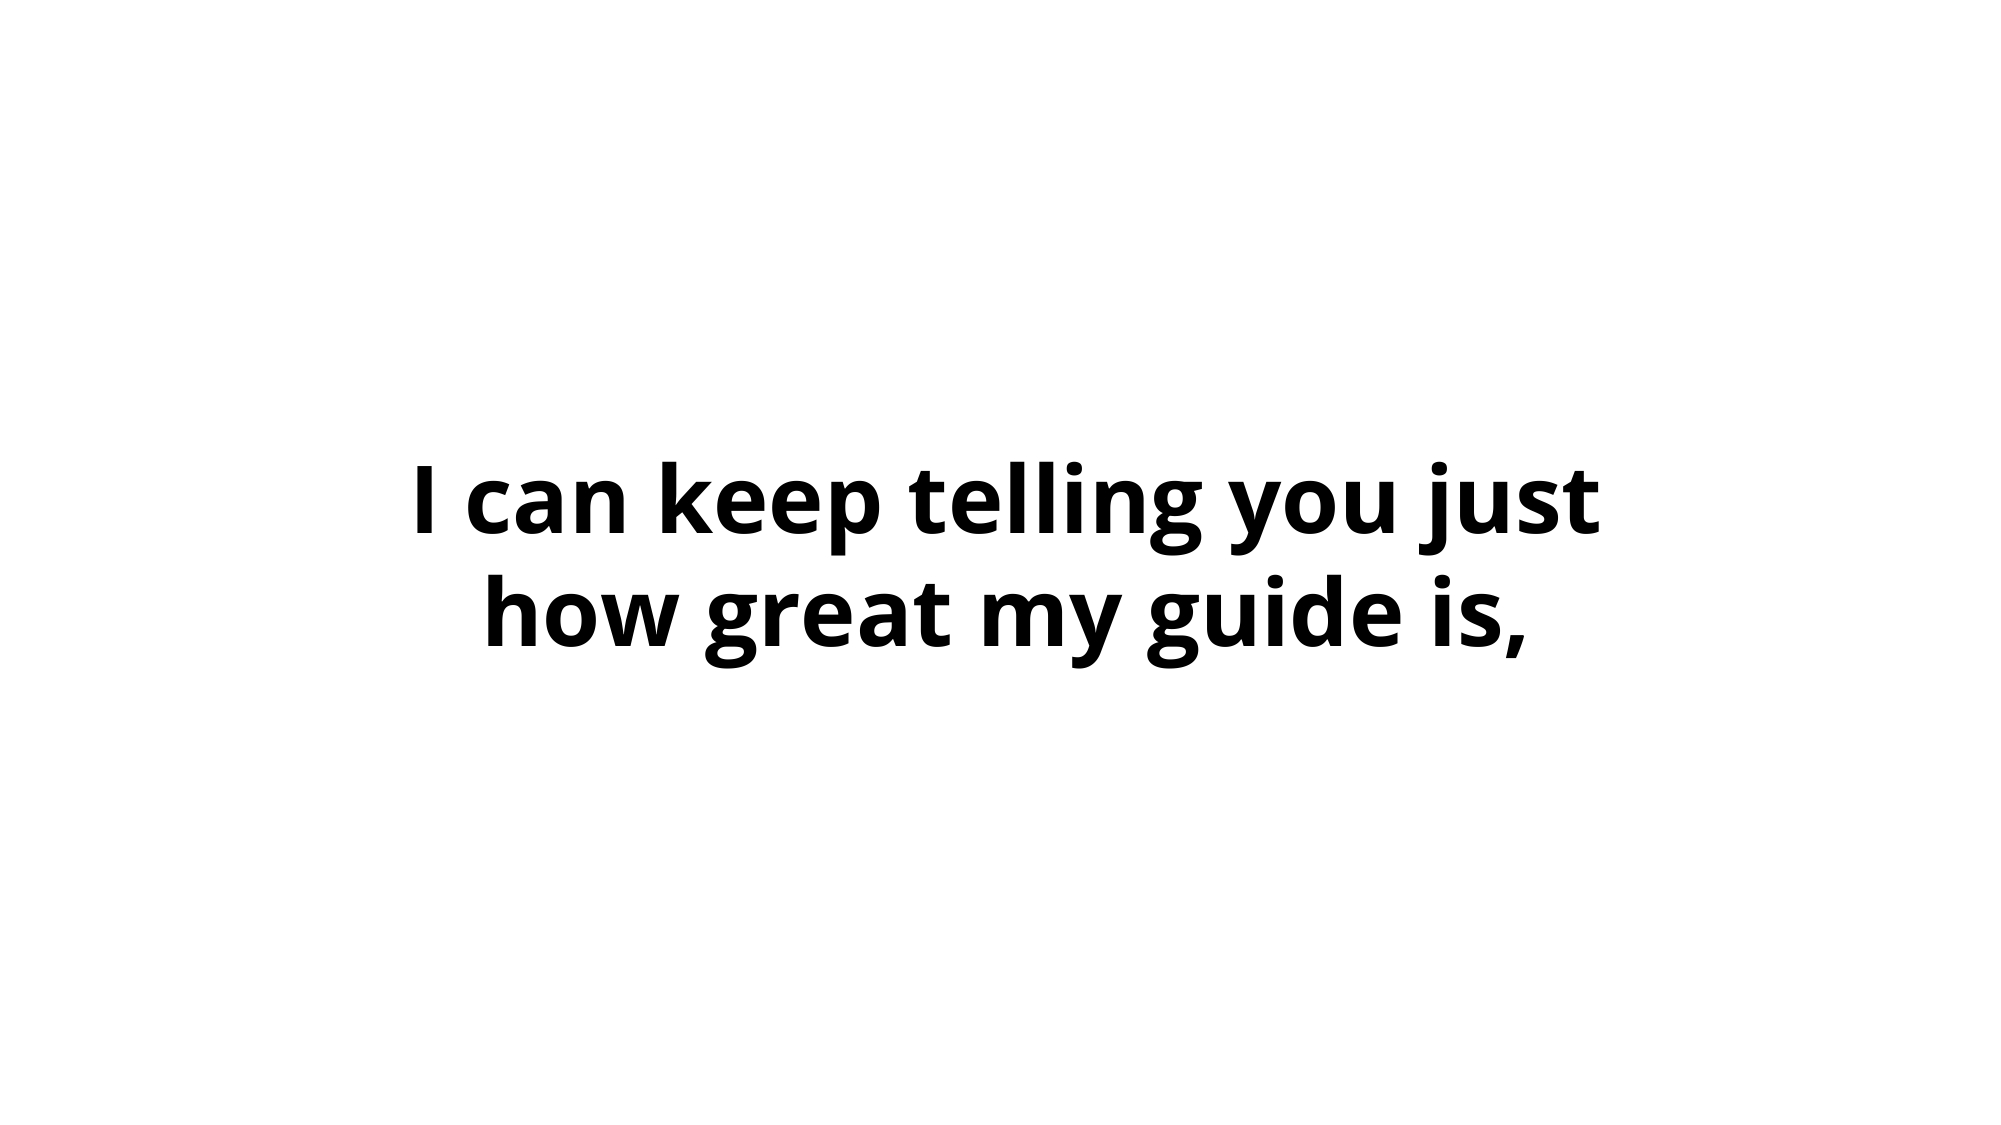

I can keep telling you just how great my guide is,